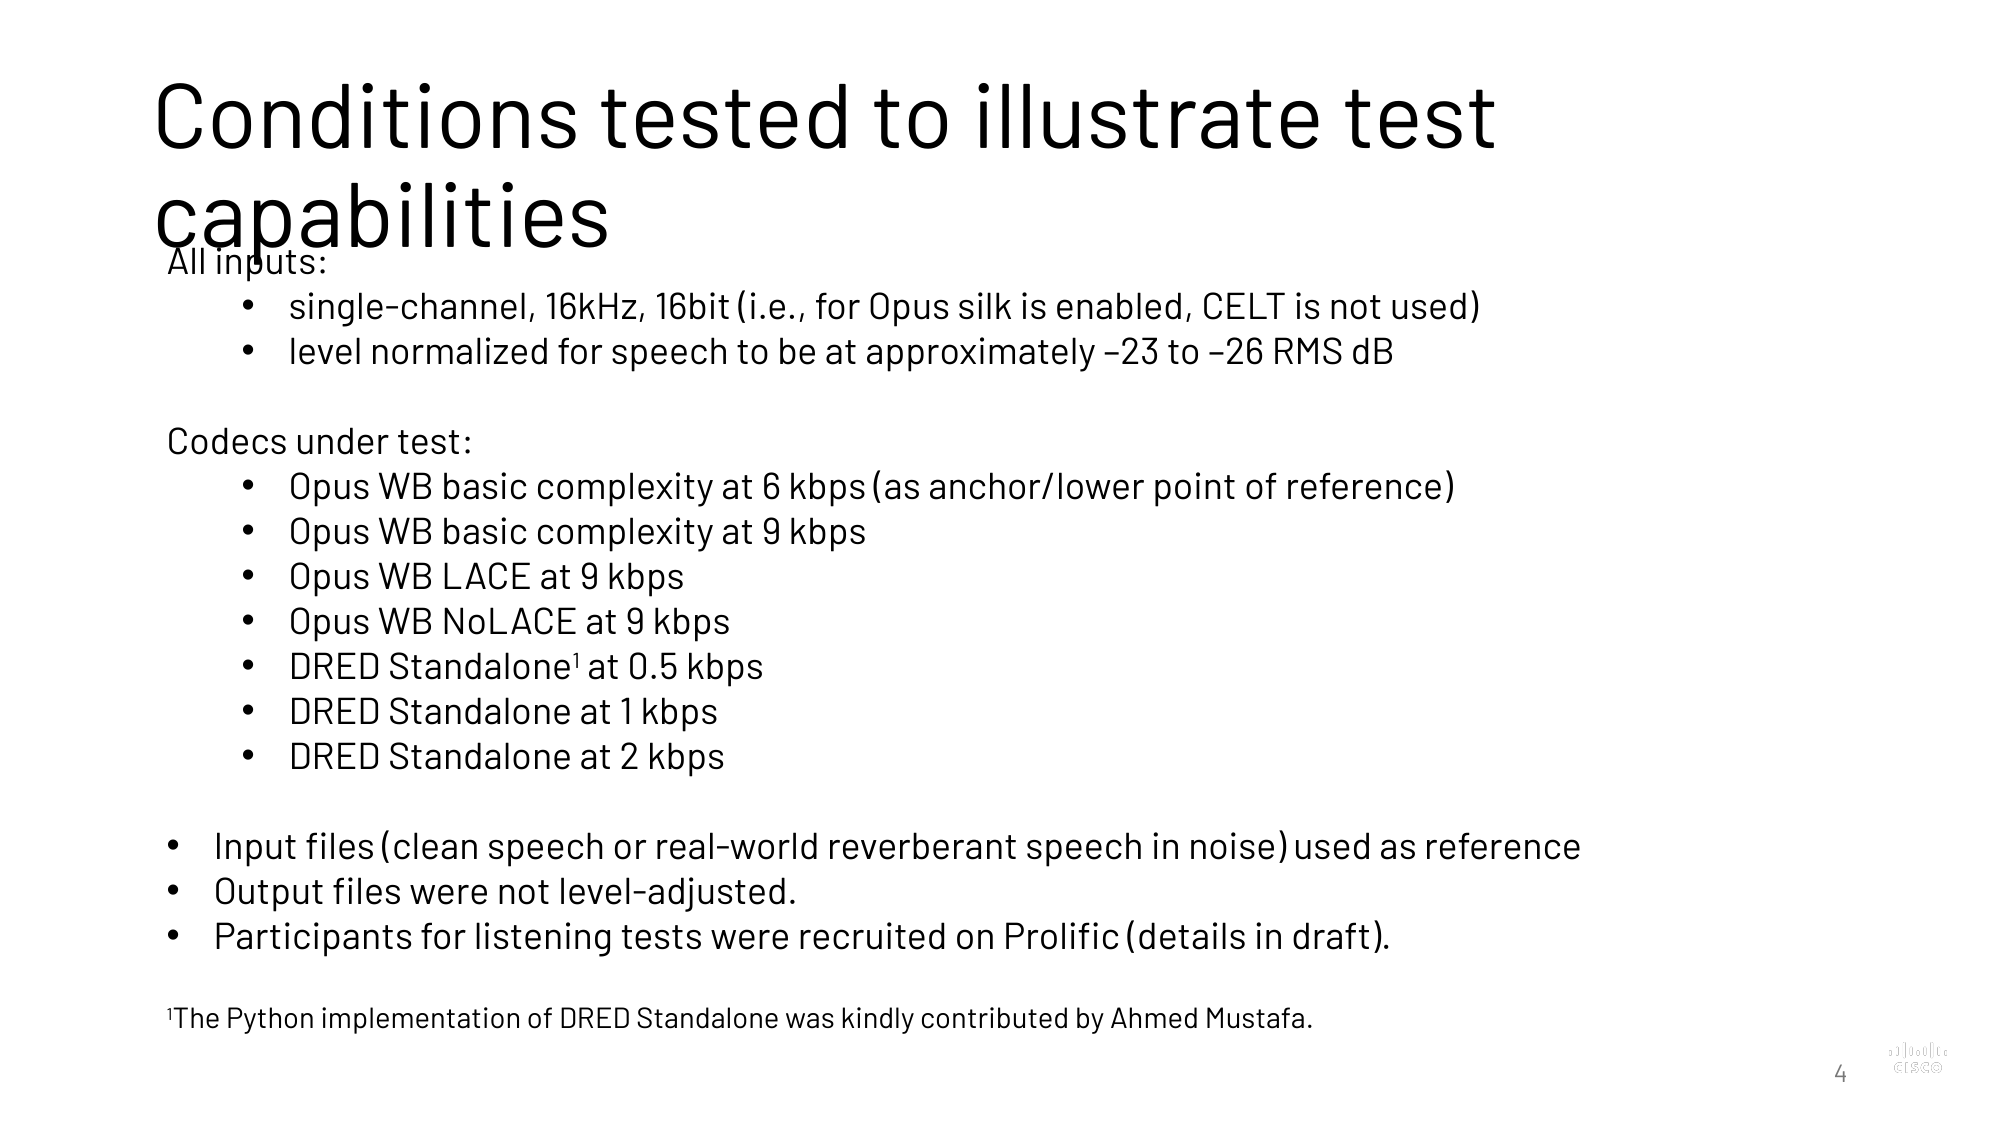

# Conditions tested to illustrate test capabilities
All inputs:
single-channel, 16kHz, 16bit (i.e., for Opus silk is enabled, CELT is not used)
level normalized for speech to be at approximately –23 to –26 RMS dB

Codecs under test:
Opus WB basic complexity at 6 kbps (as anchor/lower point of reference)
Opus WB basic complexity at 9 kbps
Opus WB LACE at 9 kbps
Opus WB NoLACE at 9 kbps
DRED Standalone1 at 0.5 kbps
DRED Standalone at 1 kbps
DRED Standalone at 2 kbps

Input files (clean speech or real-world reverberant speech in noise) used as reference
Output files were not level-adjusted.
Participants for listening tests were recruited on Prolific (details in draft).
1The Python implementation of DRED Standalone was kindly contributed by Ahmed Mustafa.
4